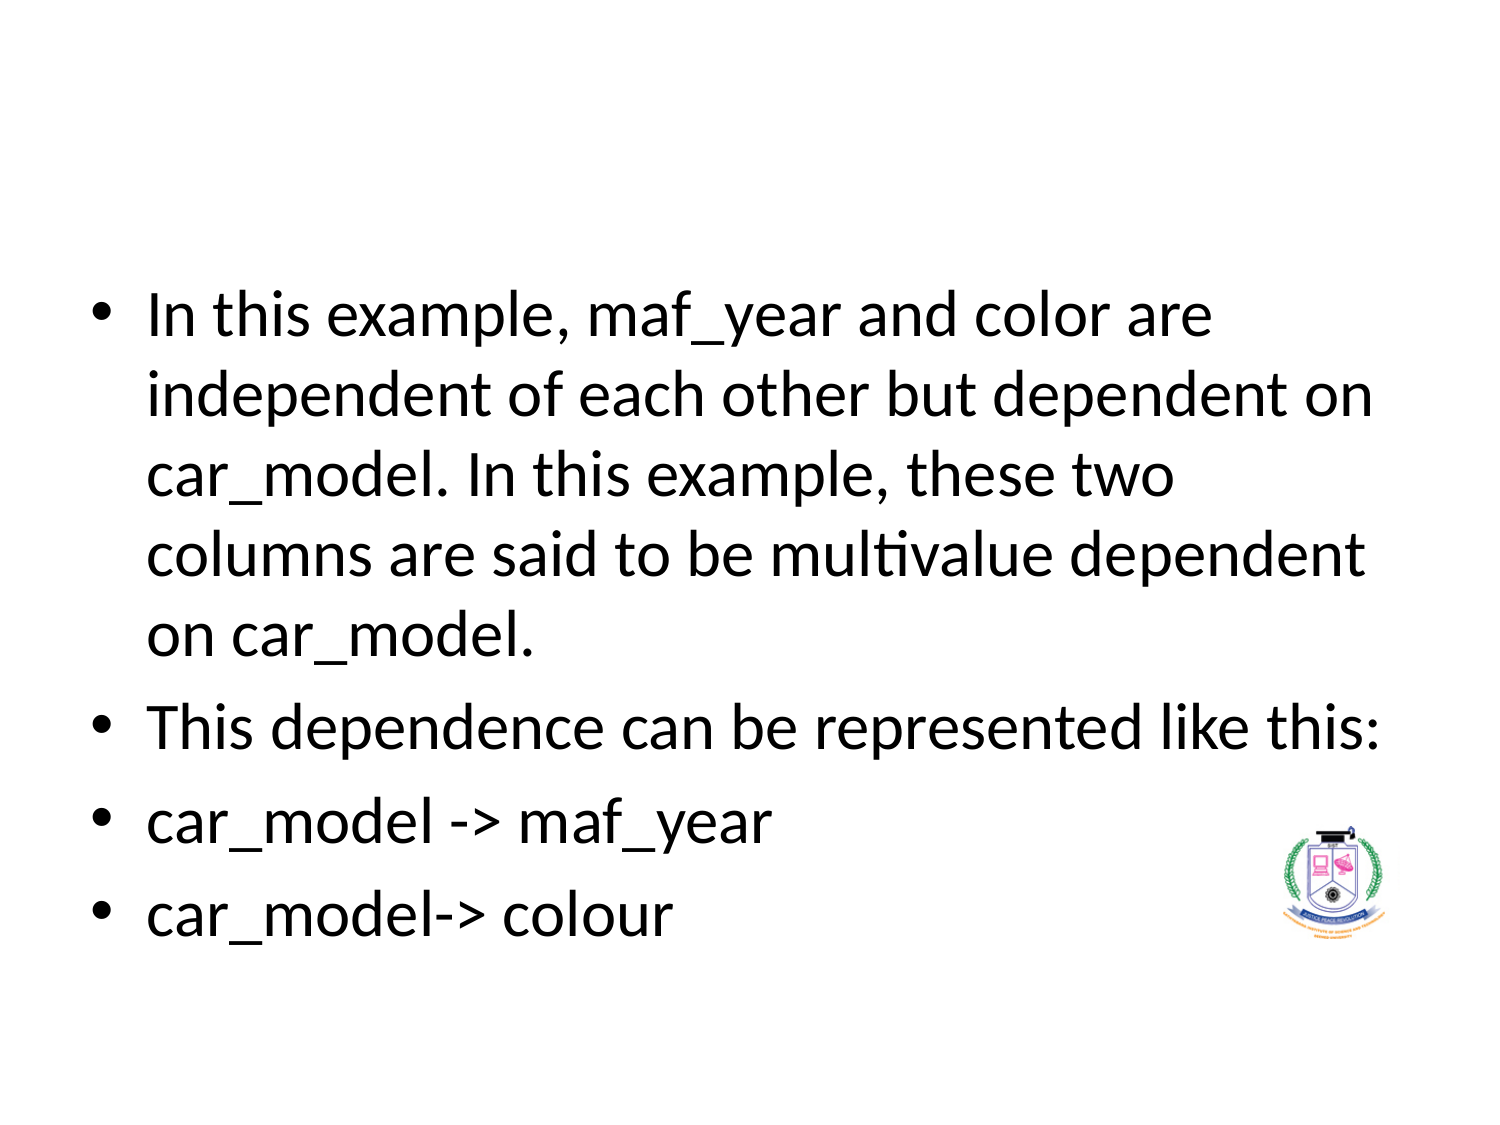

#
In this example, maf_year and color are independent of each other but dependent on car_model. In this example, these two columns are said to be multivalue dependent on car_model.
This dependence can be represented like this:
car_model -> maf_year
car_model-> colour